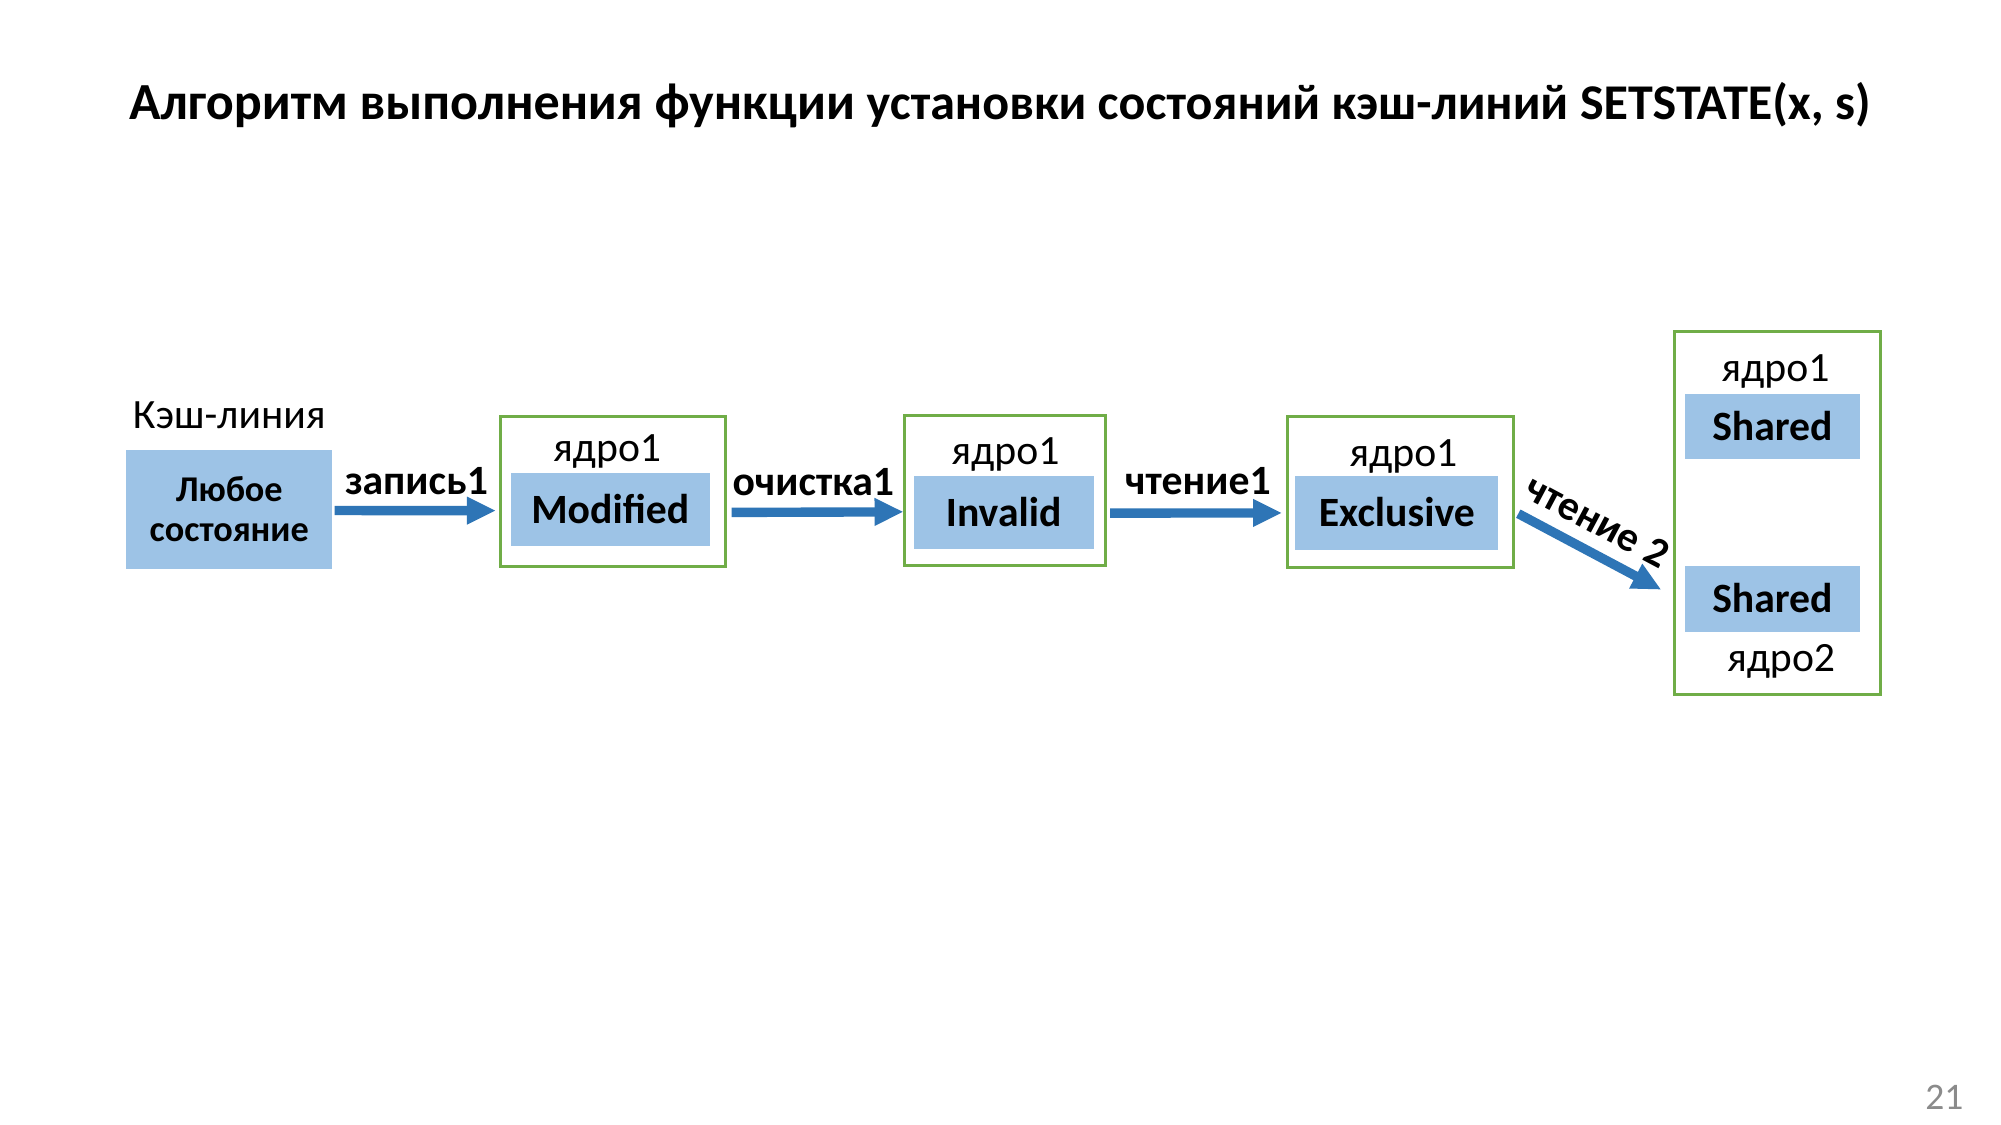

Алгоритм выполнения функции установки состояний кэш-линий SetState(x, s)

ядро1
Кэш-линия
Shared
ядро1
ядро1

ядро1
запись1
чтение1
Любое состояние
очистка1
Modified
Invalid
Exclusive
чтение 2
Shared
ядро2
21